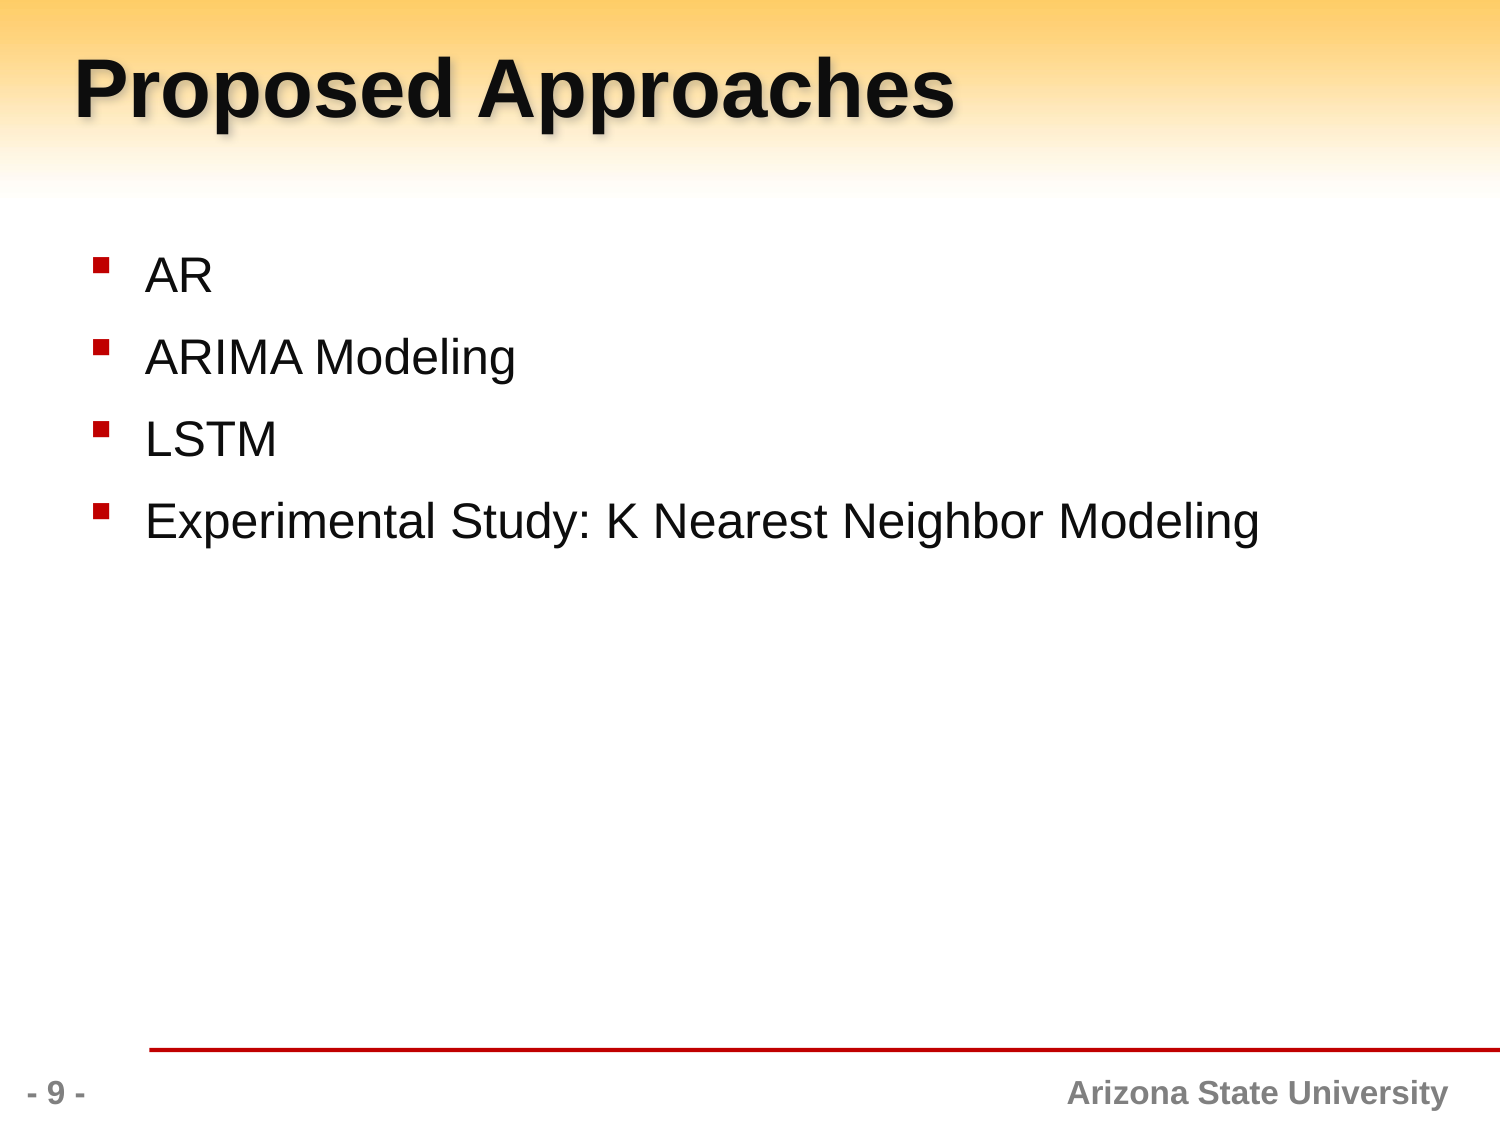

# Proposed Approaches

AR
ARIMA Modeling
LSTM
Experimental Study: K Nearest Neighbor Modeling

- 9 -